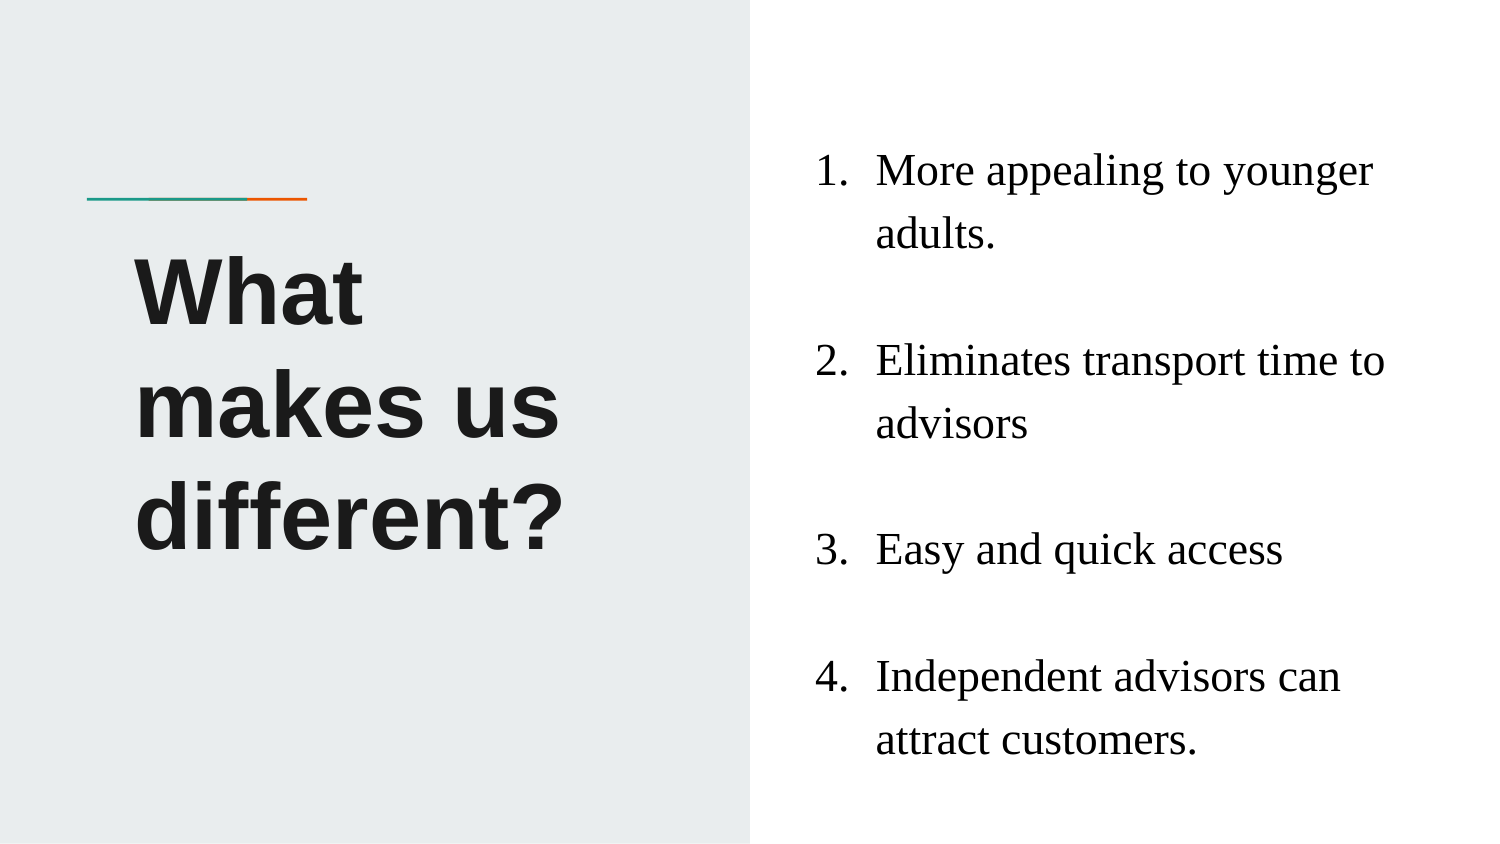

More appealing to younger adults.

Eliminates transport time to advisors

Easy and quick access

Independent advisors can attract customers.

# What makes us different?